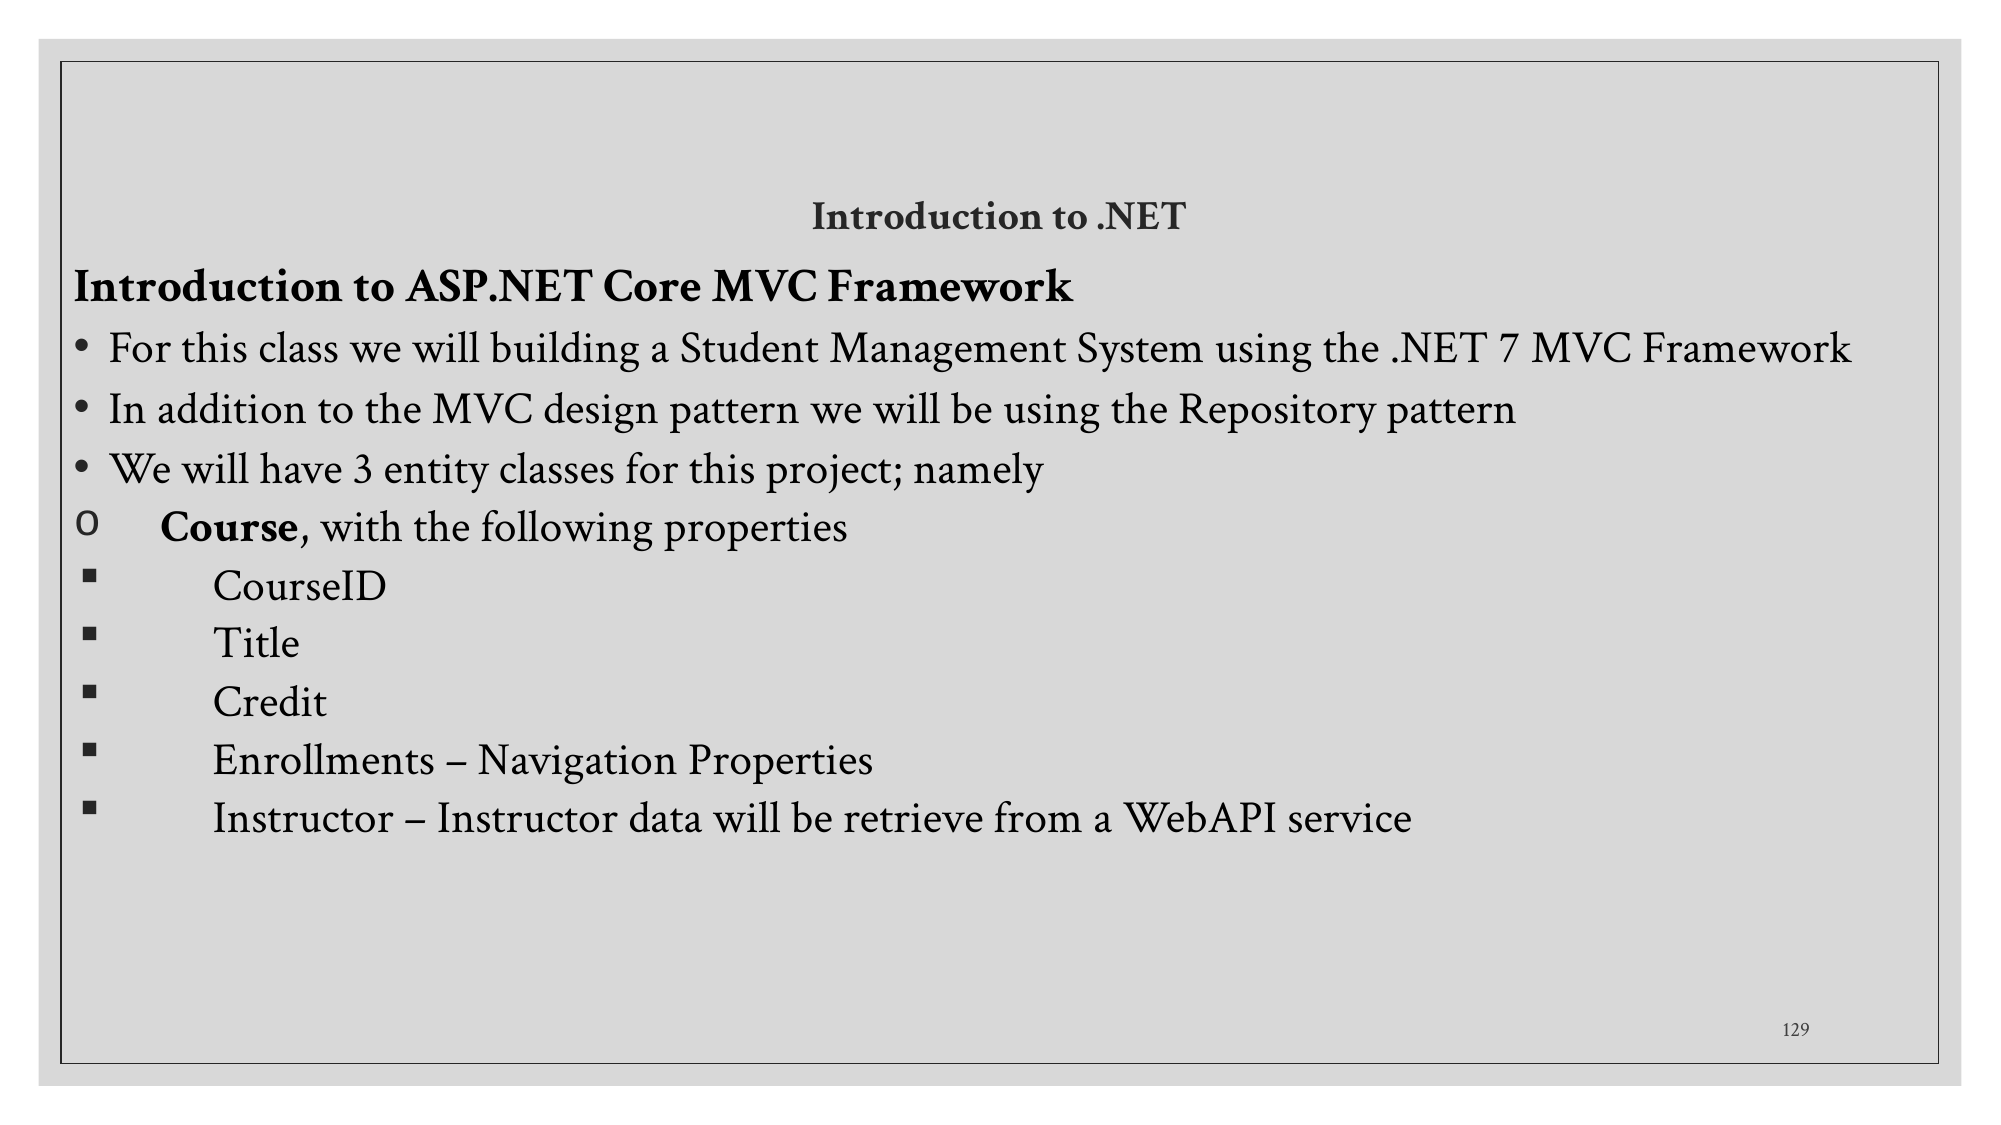

# Introduction to .NET
Introduction to ASP.NET Core MVC Framework
For this class we will building a Student Management System using the .NET 7 MVC Framework
In addition to the MVC design pattern we will be using the Repository pattern
We will have 3 entity classes for this project; namely
Course, with the following properties
CourseID
Title
Credit
Enrollments – Navigation Properties
Instructor – Instructor data will be retrieve from a WebAPI service

129